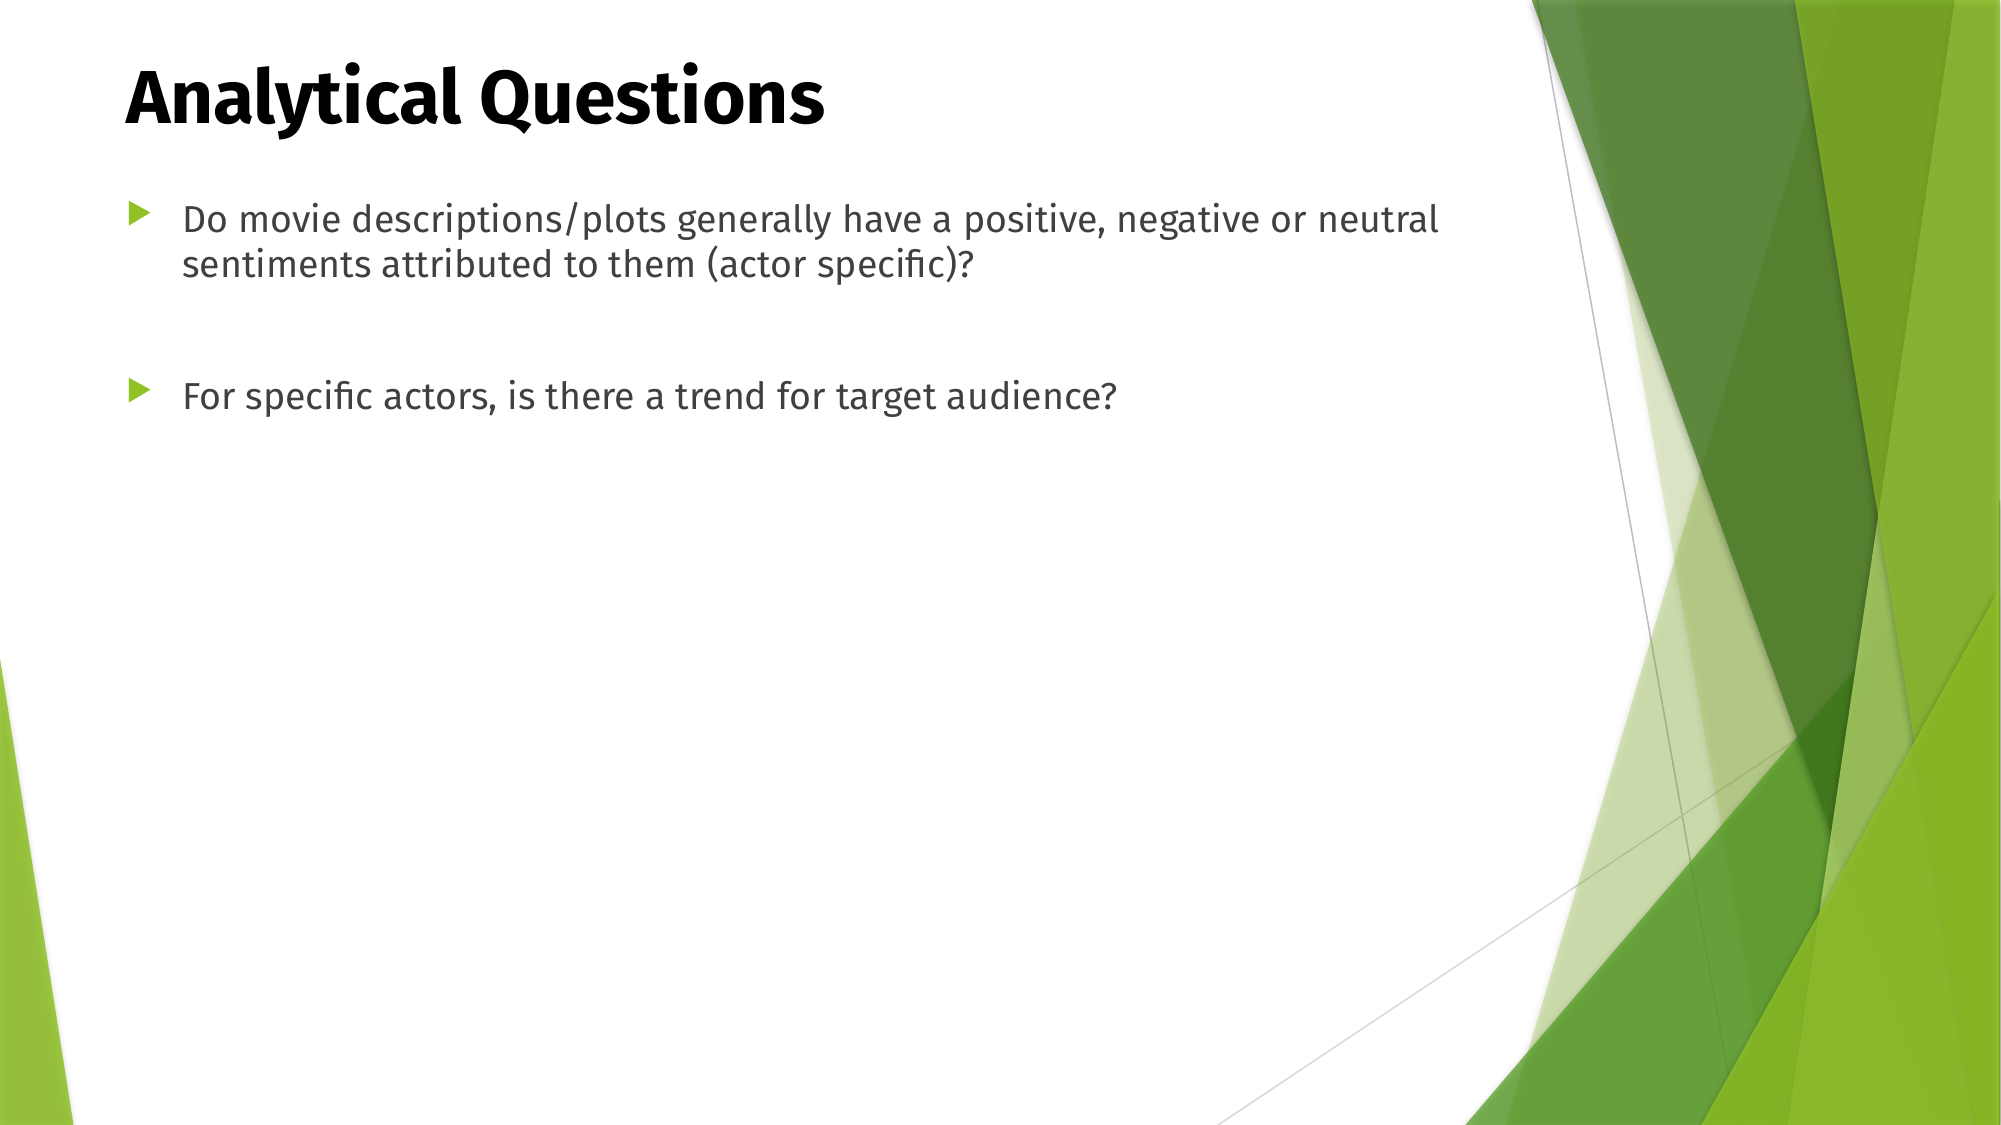

# Analytical Questions
Do movie descriptions/plots generally have a positive, negative or neutral sentiments attributed to them (actor specific)?

For specific actors, is there a trend for target audience?